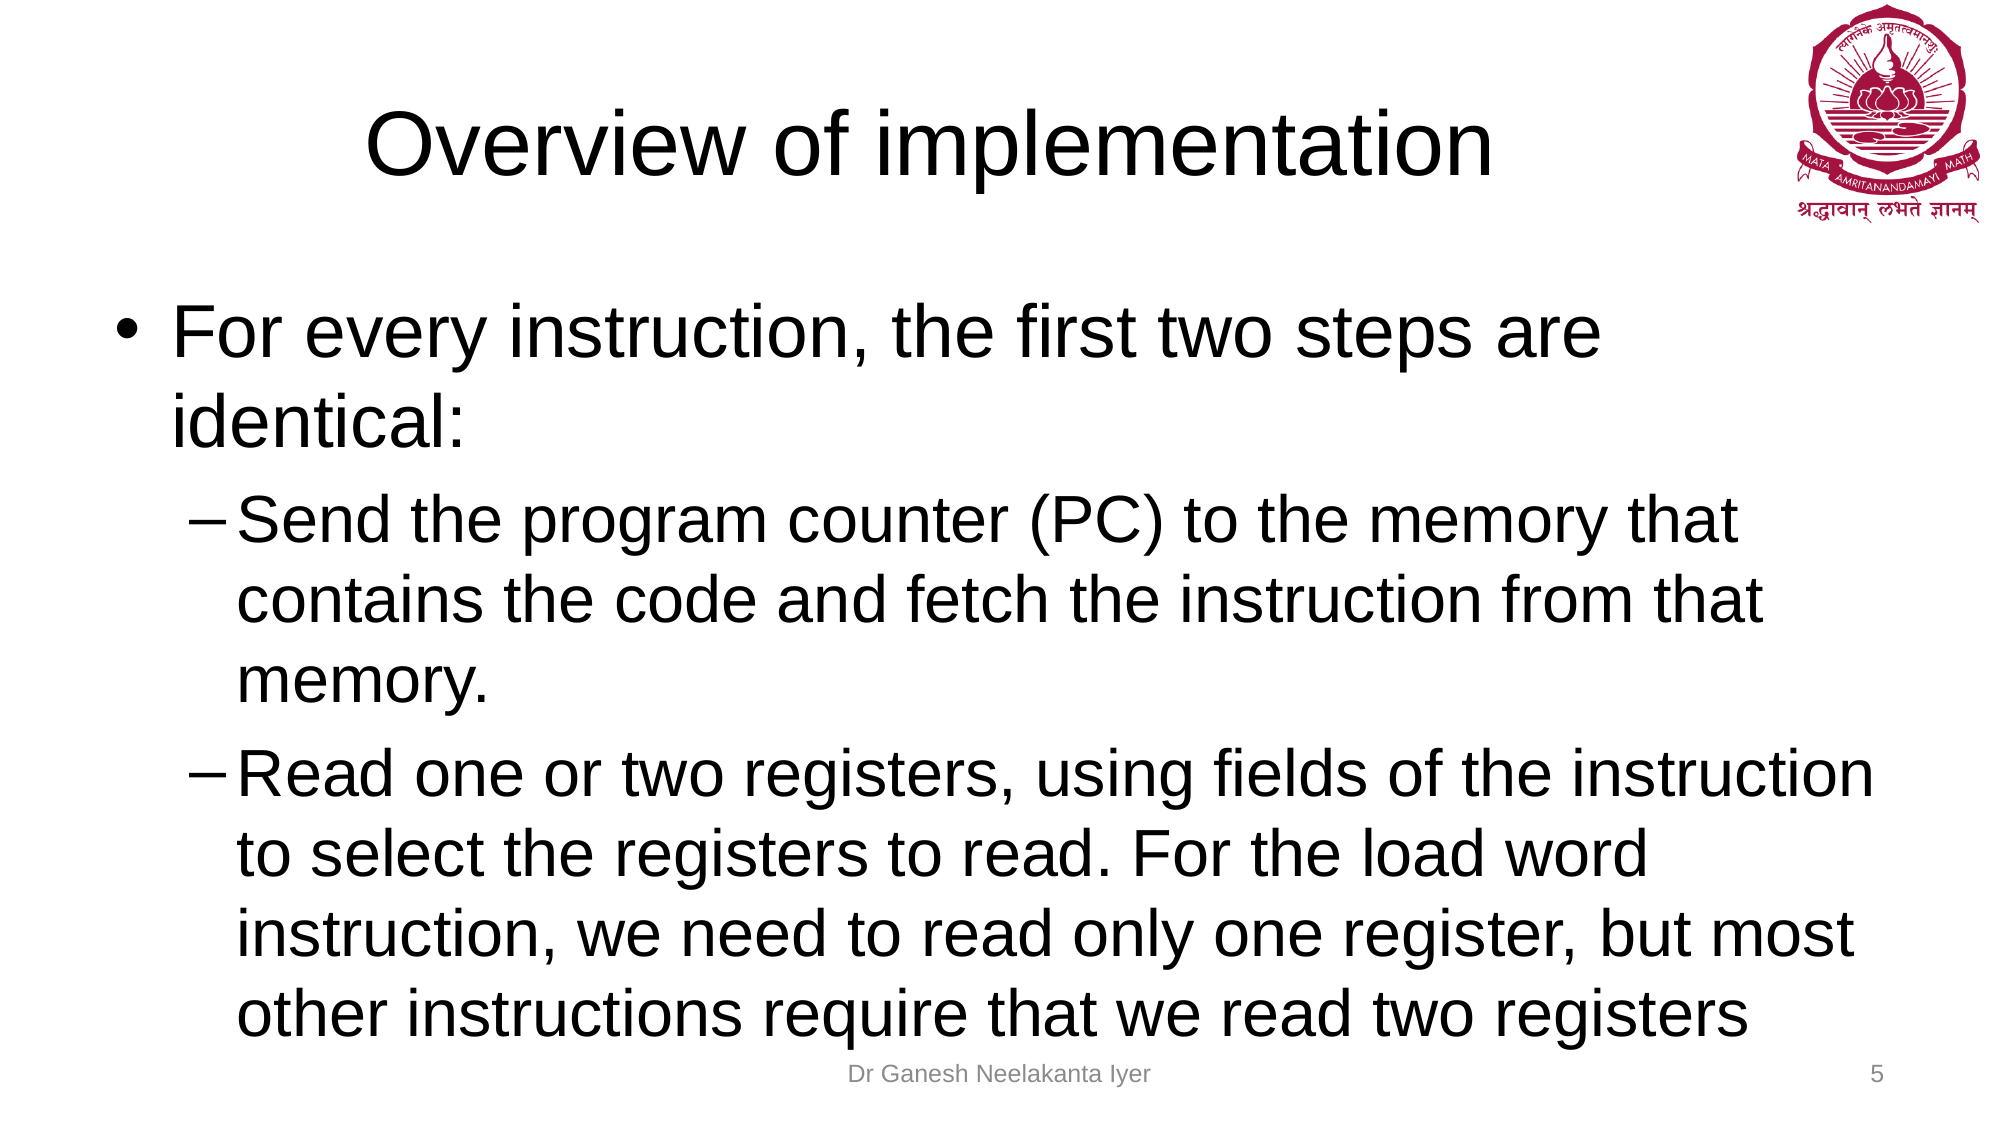

# Overview of implementation
For every instruction, the first two steps are identical:
Send the program counter (PC) to the memory that contains the code and fetch the instruction from that memory.
Read one or two registers, using fields of the instruction to select the registers to read. For the load word instruction, we need to read only one register, but most other instructions require that we read two registers
Dr Ganesh Neelakanta Iyer
5